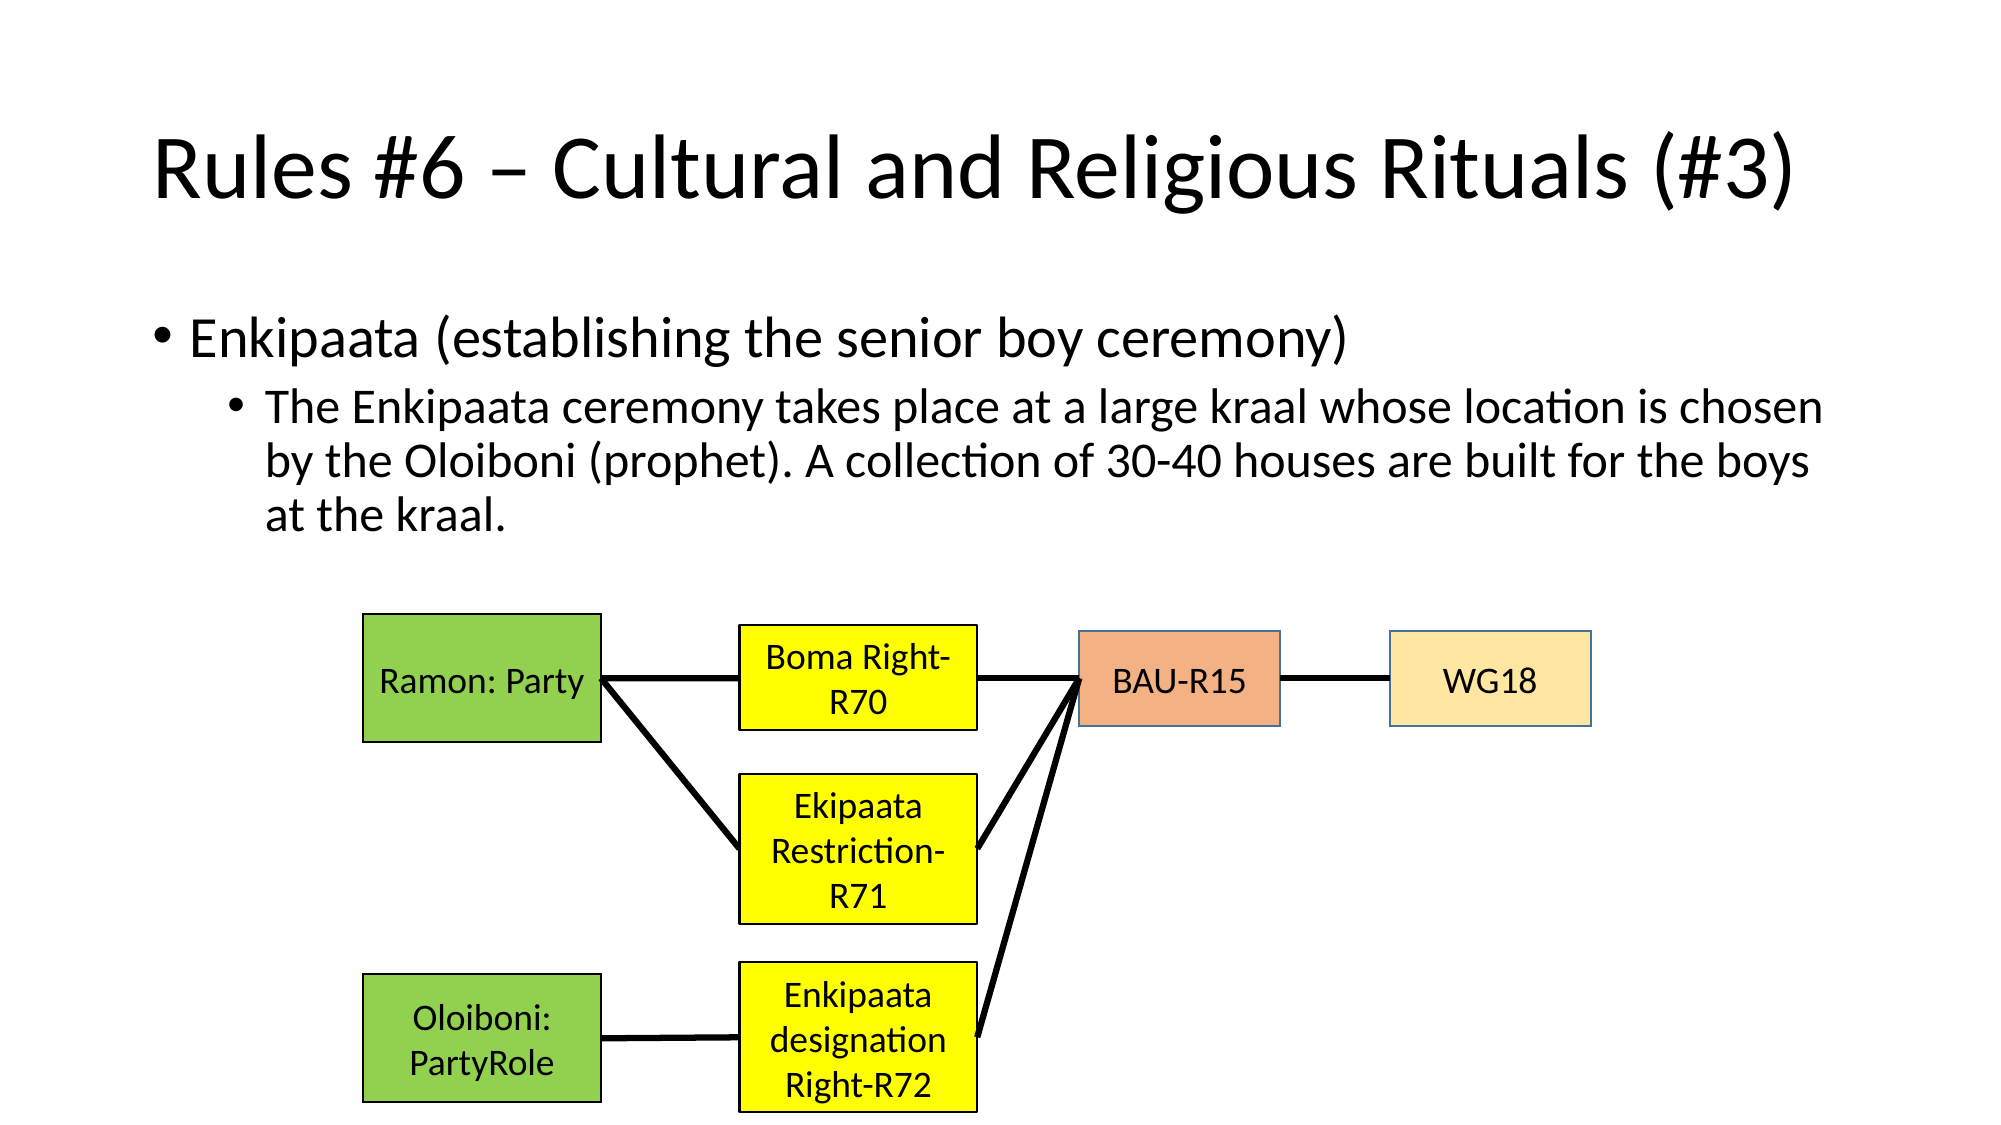

# Rules #6 – Cultural and Religious Rituals (#3)
Enkipaata (establishing the senior boy ceremony)
The Enkipaata ceremony takes place at a large kraal whose location is chosen by the Oloiboni (prophet). A collection of 30-40 houses are built for the boys at the kraal.

Ramon: Party
Boma Right-R70
BAU-R15
WG18
Ekipaata Restriction-R71
Enkipaata designation Right-R72
Oloiboni: PartyRole